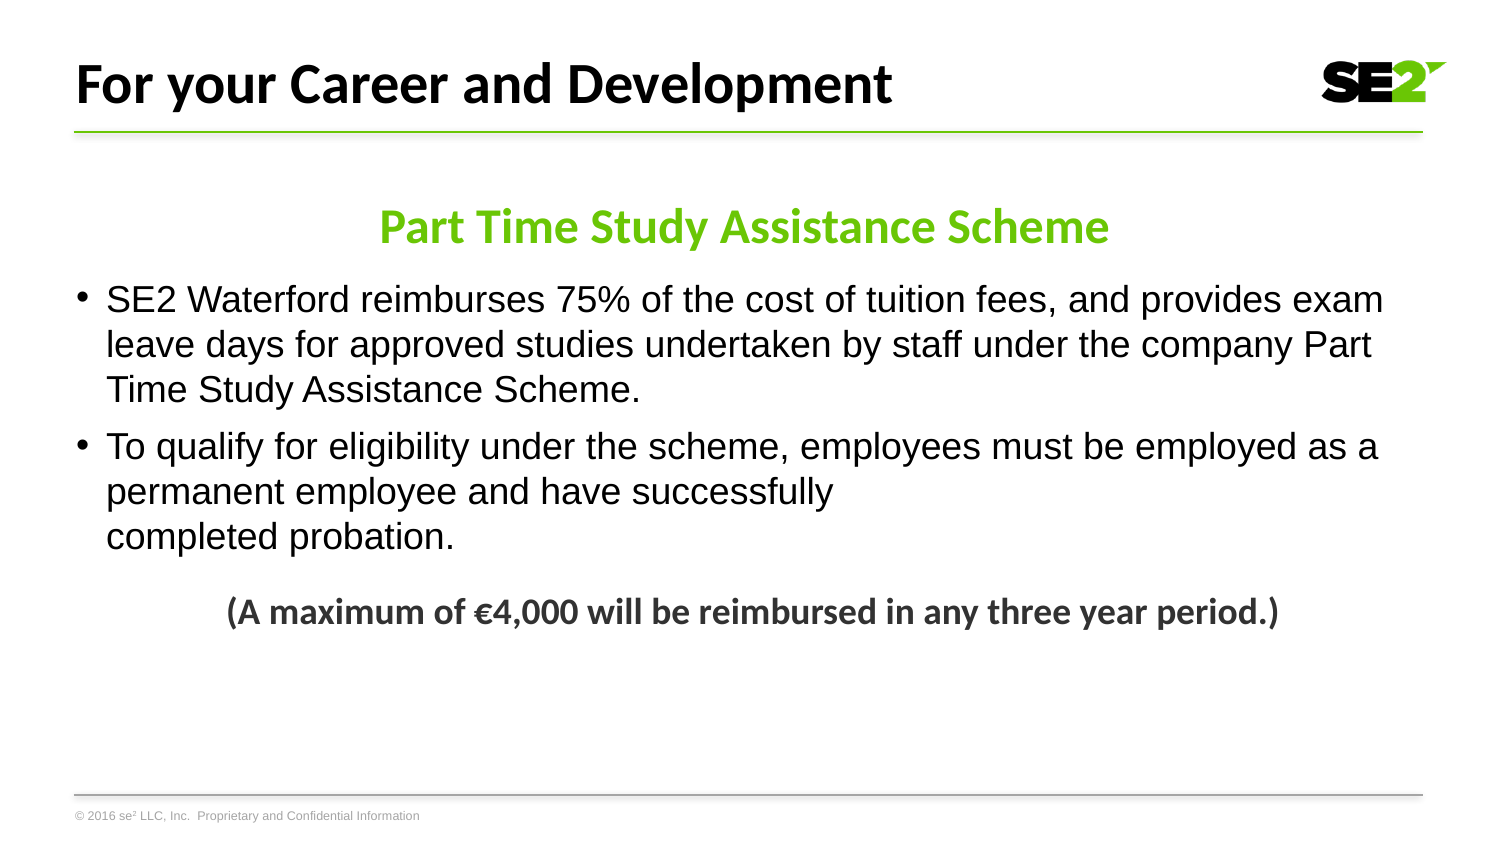

# For your Career and Development
Part Time Study Assistance Scheme
SE2 Waterford reimburses 75% of the cost of tuition fees, and provides exam leave days for approved studies undertaken by staff under the company Part Time Study Assistance Scheme.
To qualify for eligibility under the scheme, employees must be employed as a permanent employee and have successfully
completed probation.
	(A maximum of €4,000 will be reimbursed in any three year period.)